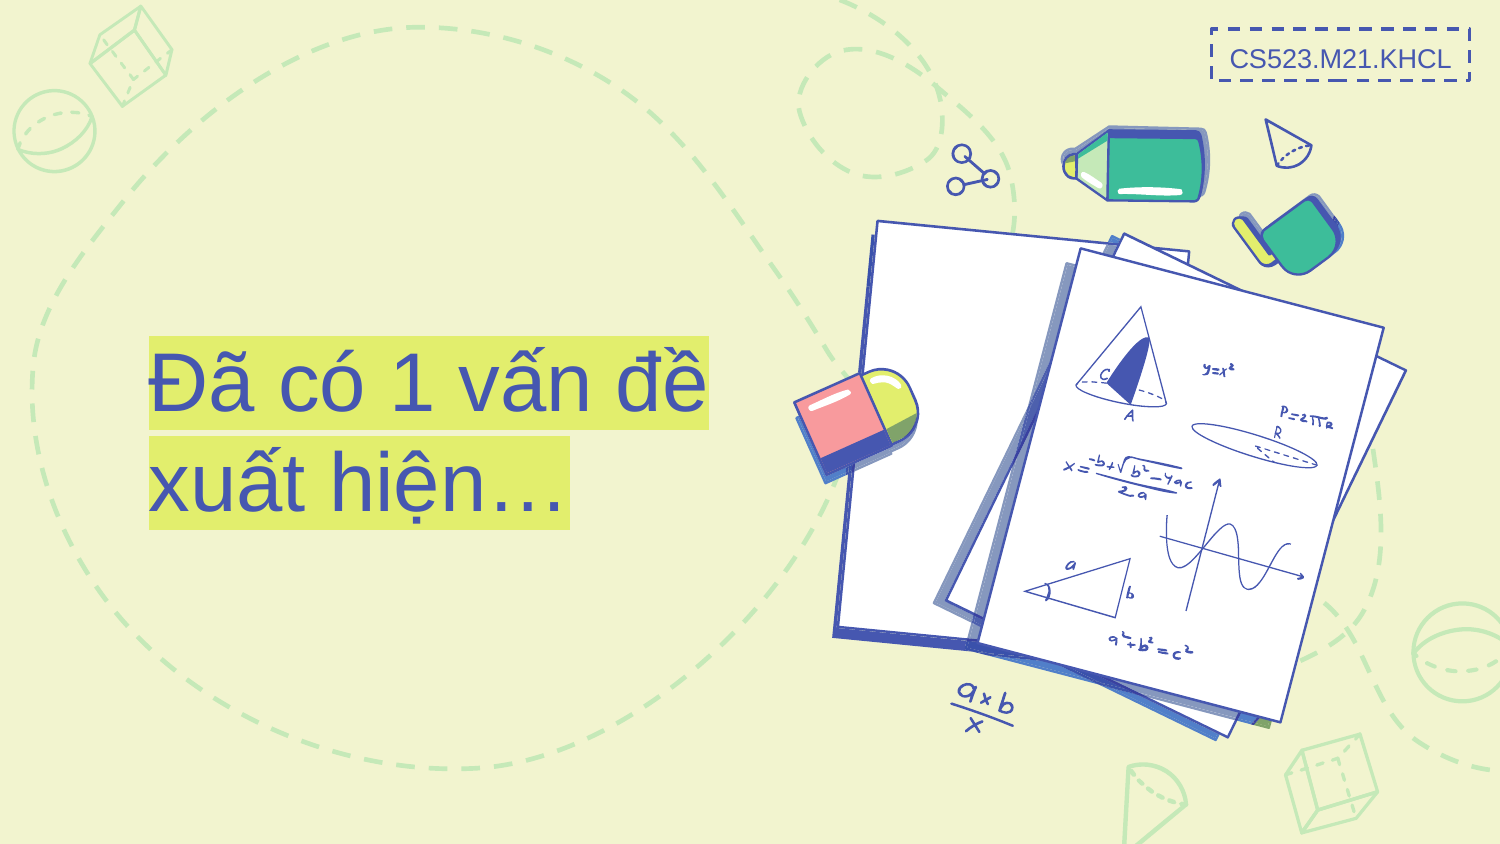

CS523.M21.KHCL

# Đã có 1 vấn đề xuất hiện…